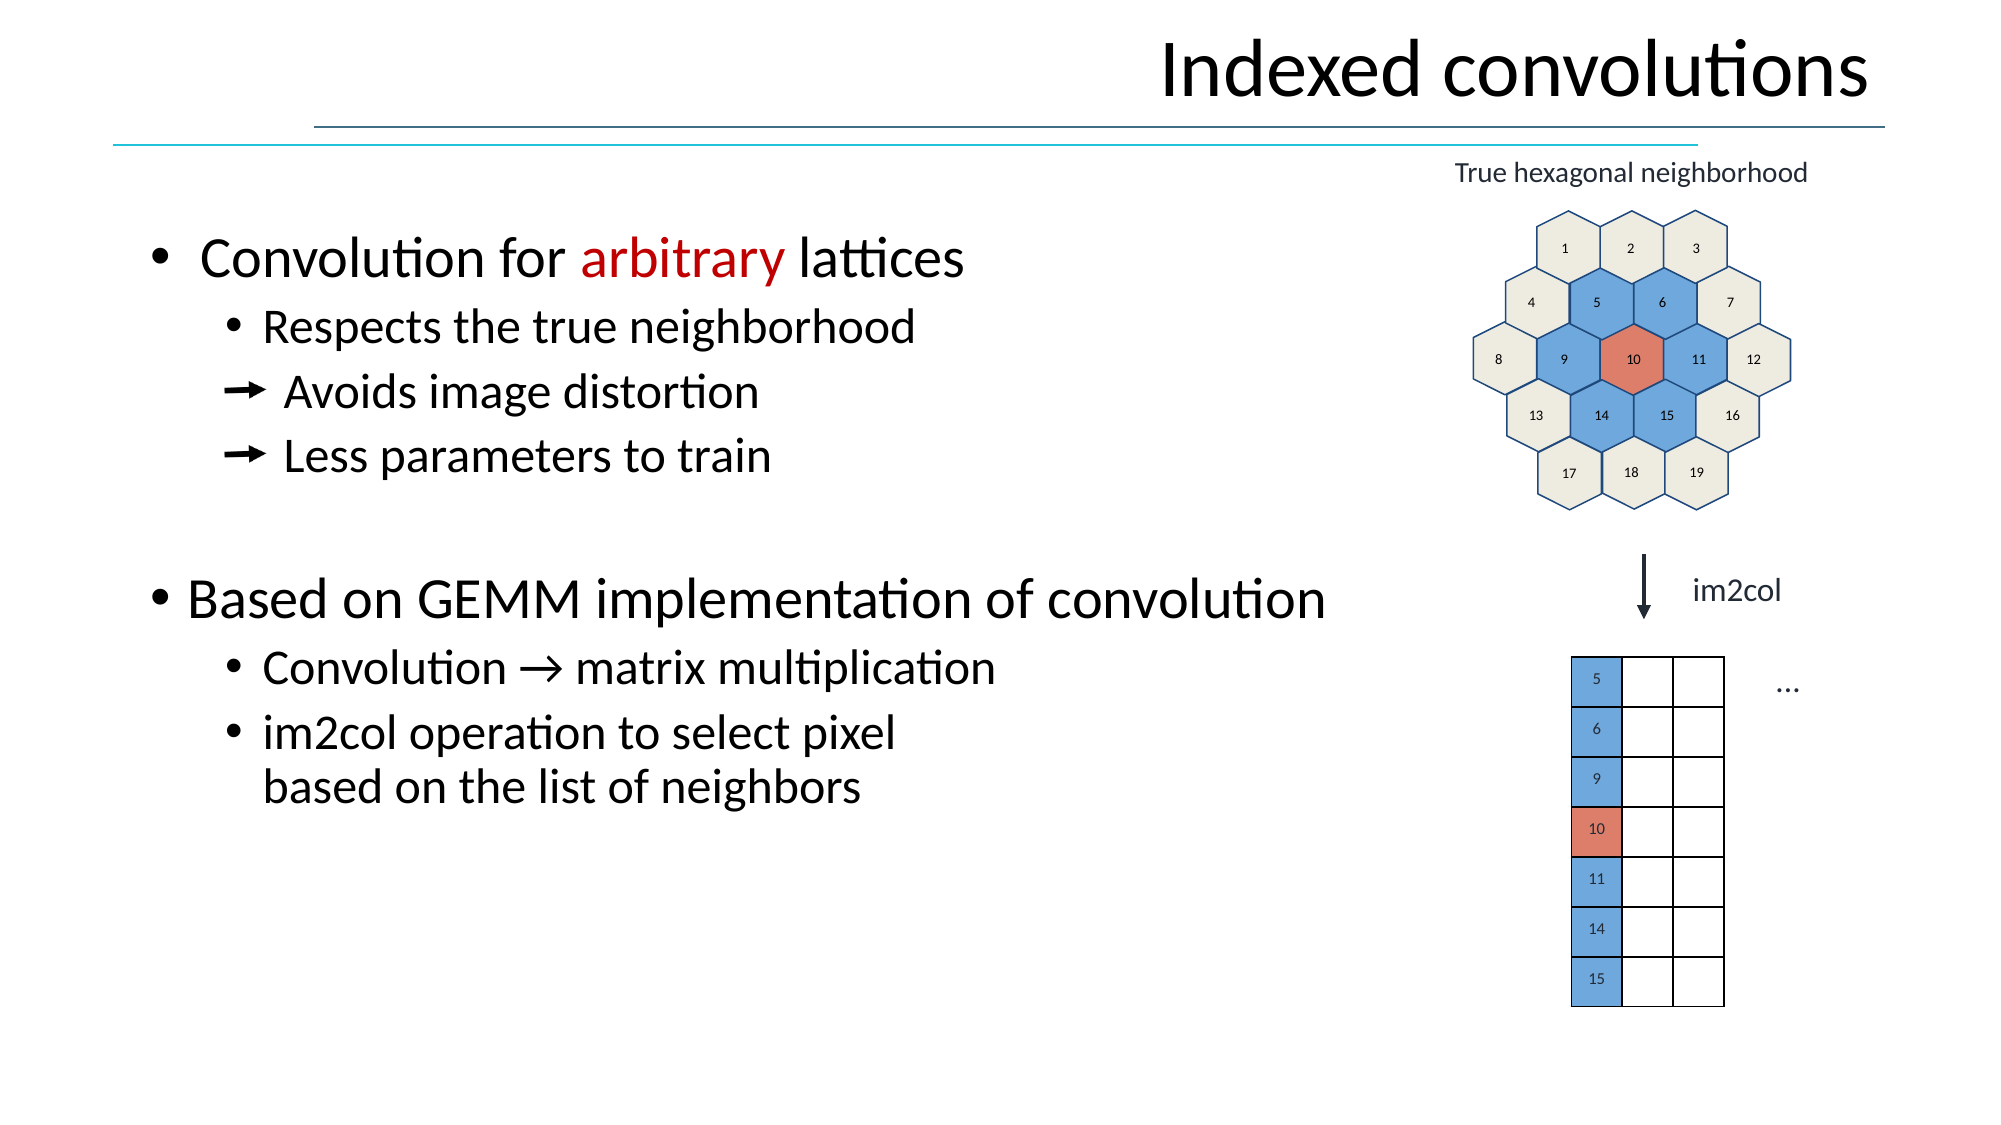

# Indexed convolutions
True hexagonal neighborhood

1
2
3

4
5
6
7

8
9
10
11
12

13
14
15
16

18
19
17
 Convolution for arbitrary lattices
Respects the true neighborhood
Avoids image distortion
Less parameters to train

Based on GEMM implementation of convolution
Convolution → matrix multiplication
im2col operation to select pixel
based on the list of neighbors
im2col
...
| 5 |  |  |
| --- | --- | --- |
| 6 |  |  |
| 9 |  |  |
| 10 |  |  |
| 11 |  |  |
| 14 |  |  |
| 15 |  |  |